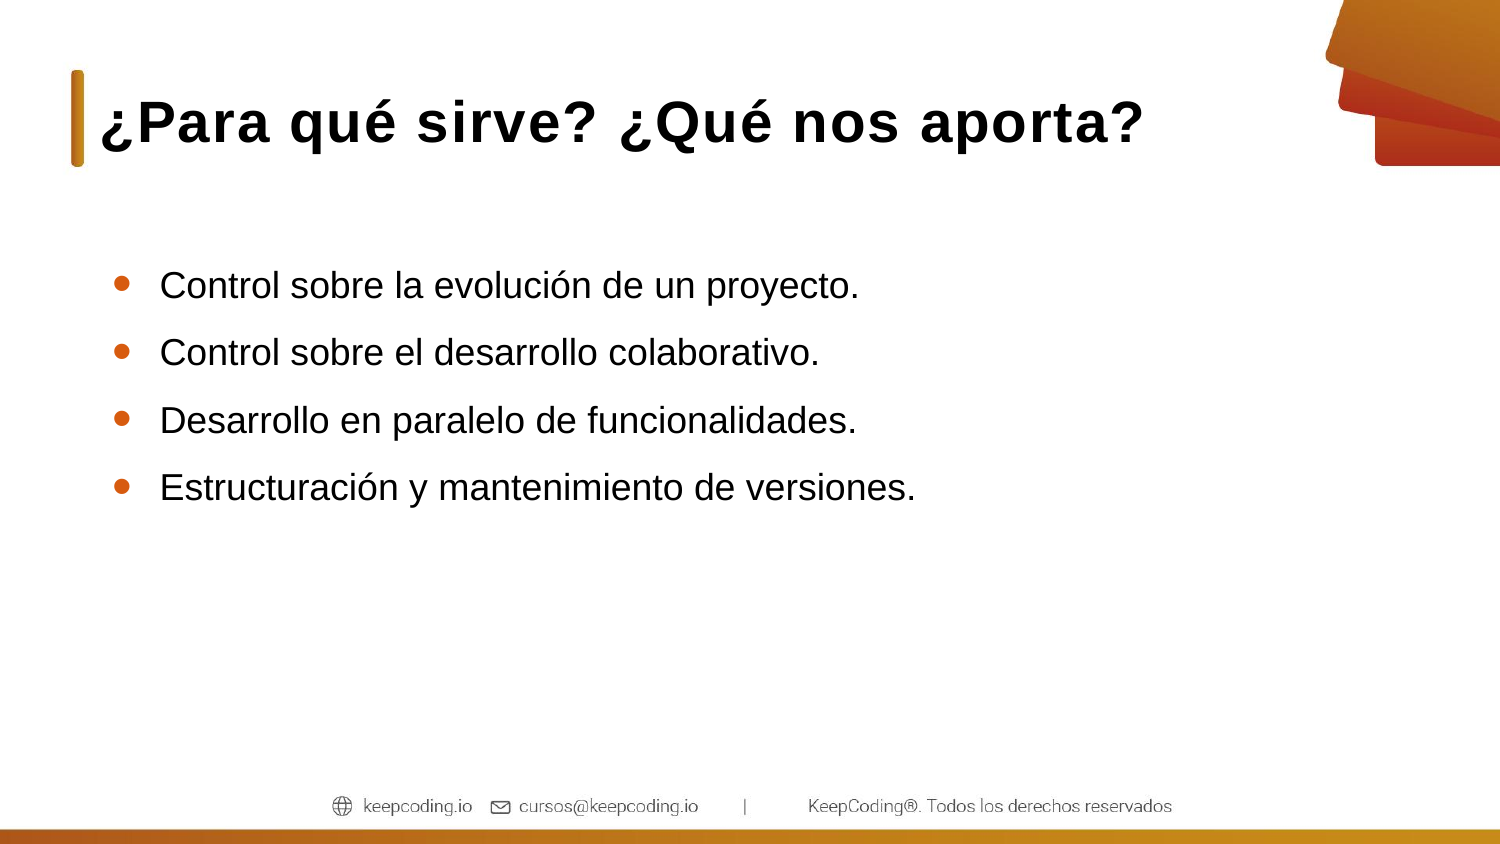

# ¿Para qué sirve? ¿Qué nos aporta?
Control sobre la evolución de un proyecto.
Control sobre el desarrollo colaborativo.
Desarrollo en paralelo de funcionalidades.
Estructuración y mantenimiento de versiones.